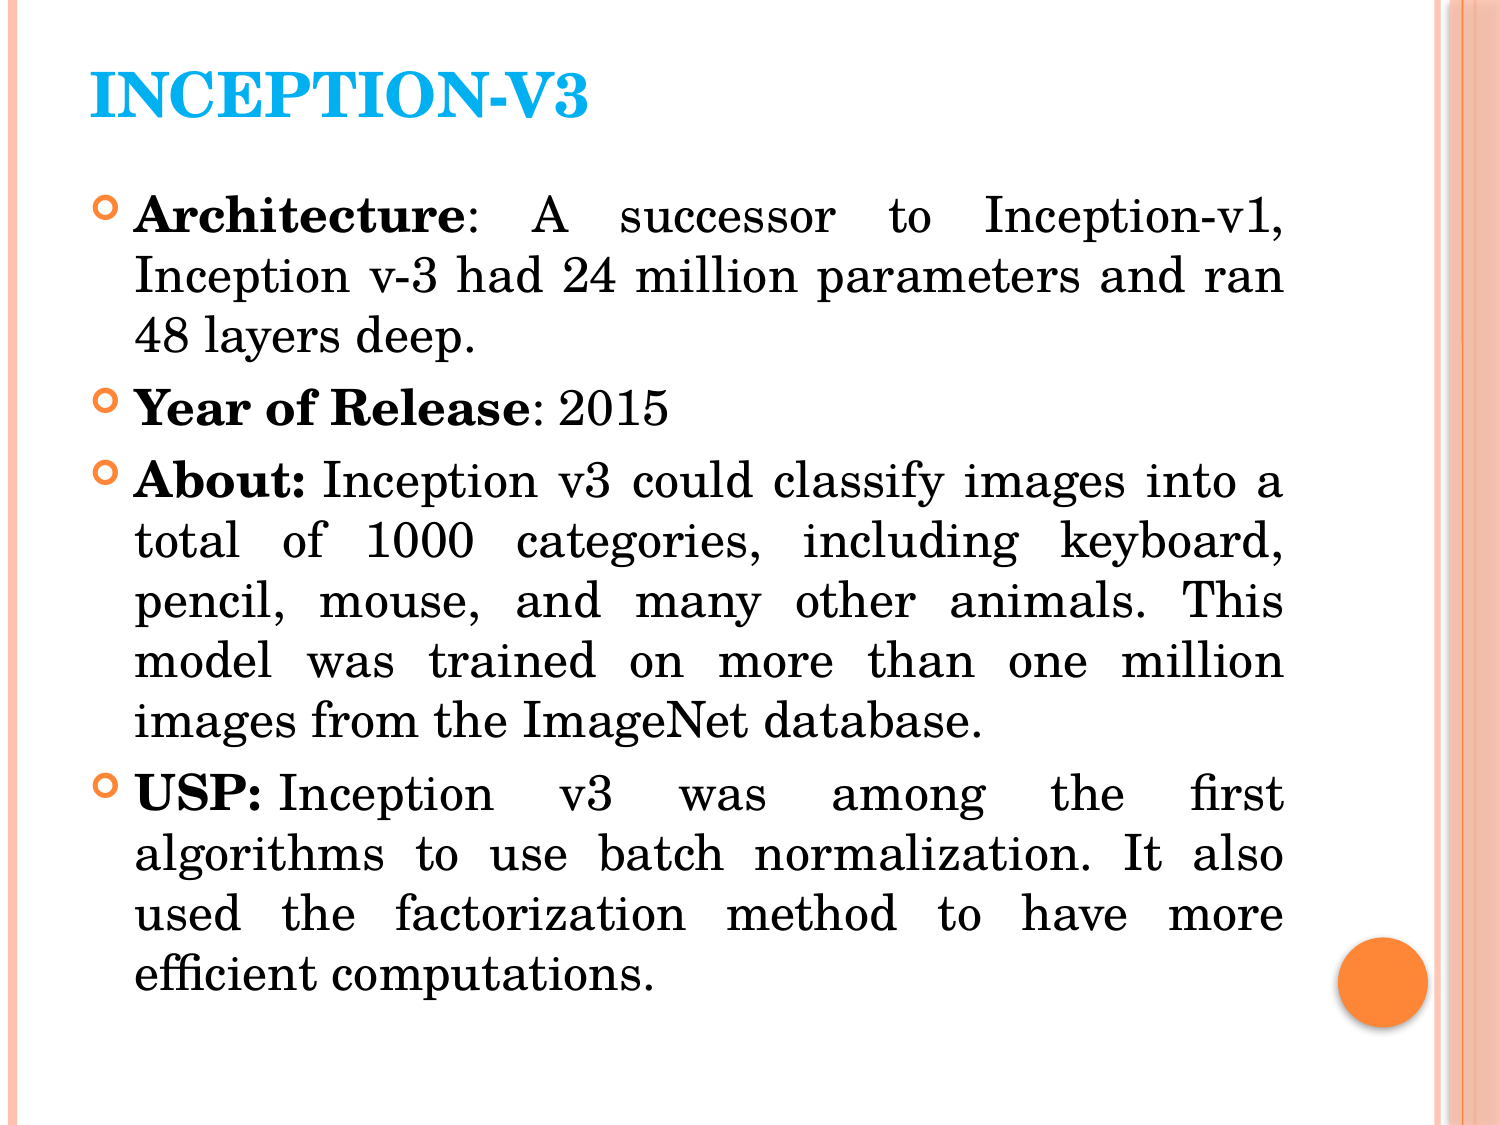

# Inception-v3
Architecture: A successor to Inception-v1, Inception v-3 had 24 million parameters and ran 48 layers deep.
Year of Release: 2015
About: Inception v3 could classify images into a total of 1000 categories, including keyboard, pencil, mouse, and many other animals. This model was trained on more than one million images from the ImageNet database.
USP: Inception v3 was among the first algorithms to use batch normalization. It also used the factorization method to have more efficient computations.